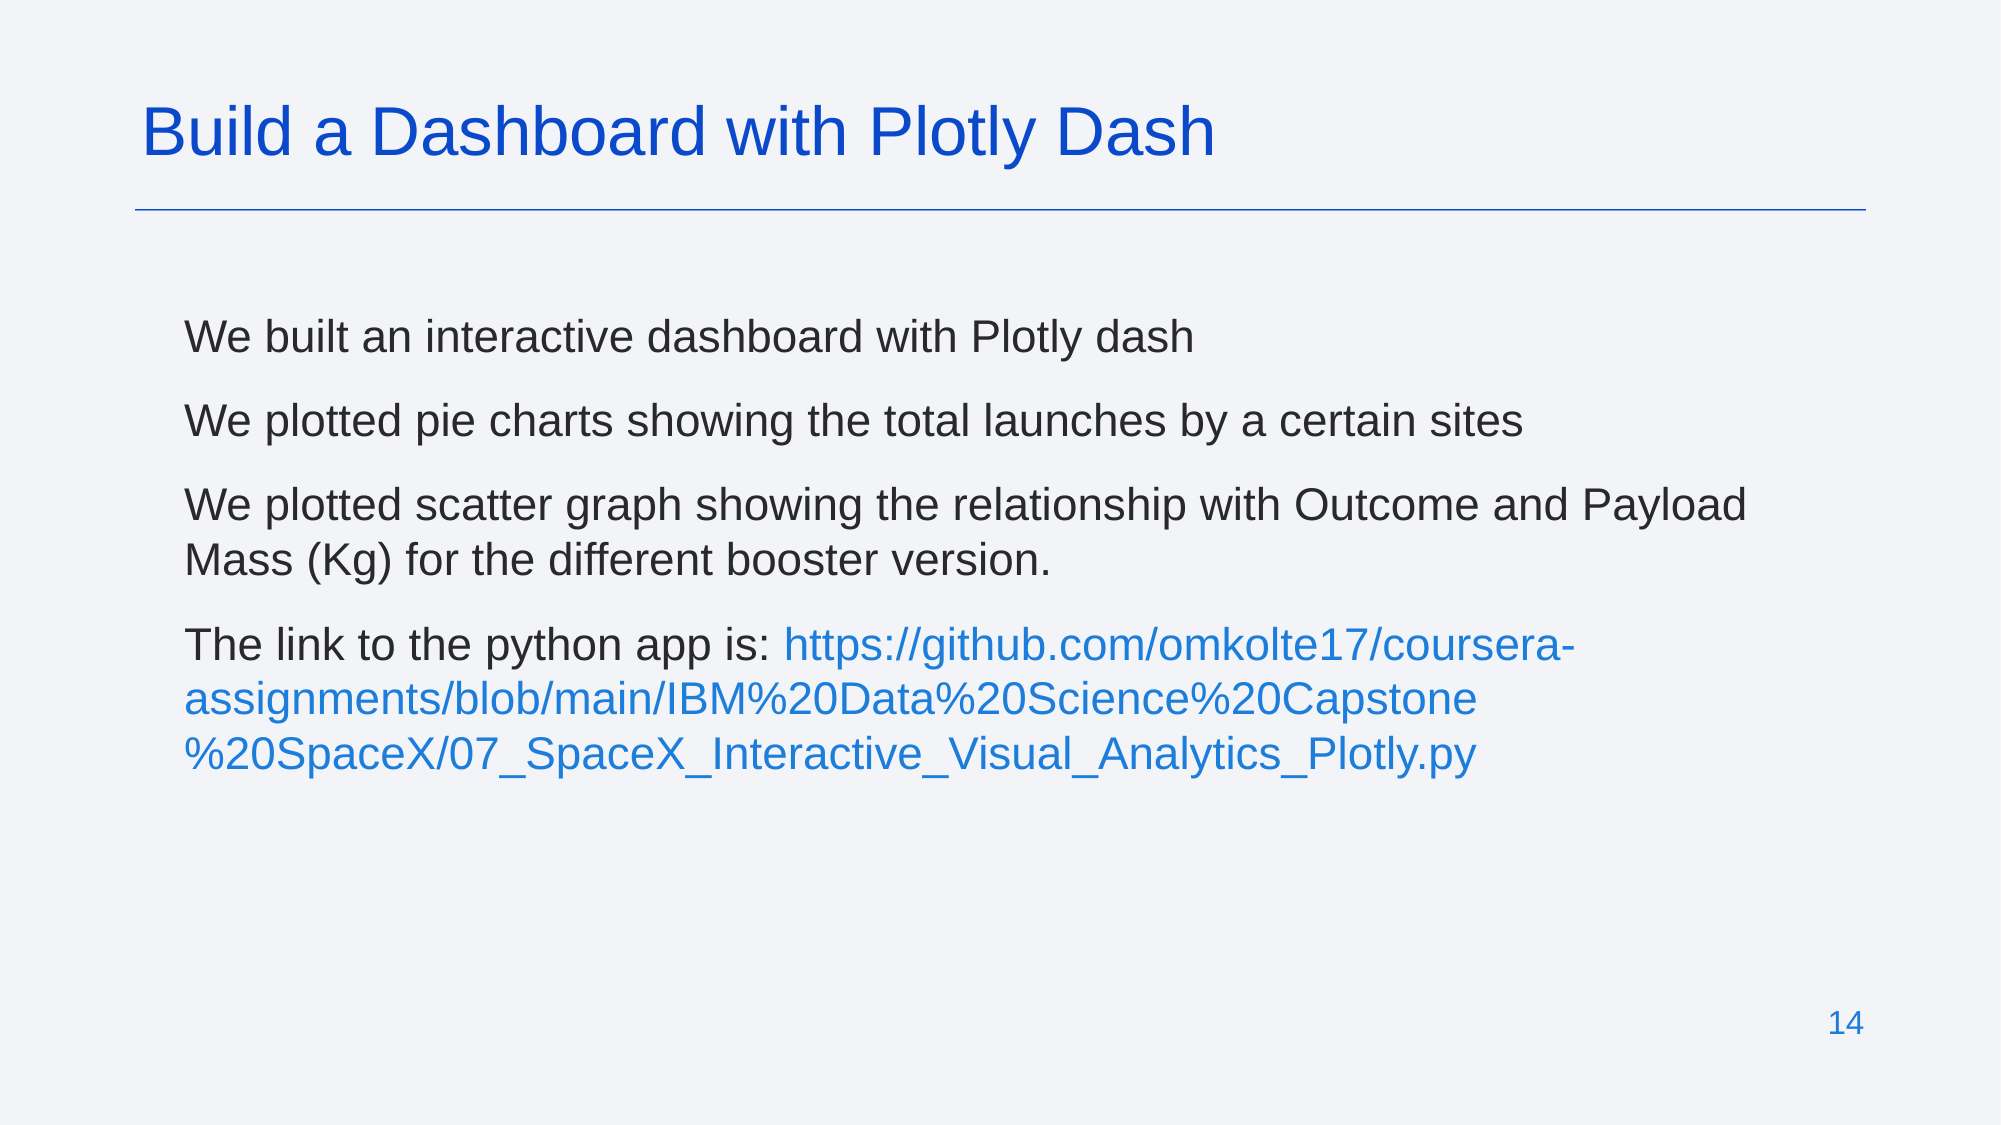

Build a Dashboard with Plotly Dash
We built an interactive dashboard with Plotly dash
We plotted pie charts showing the total launches by a certain sites
We plotted scatter graph showing the relationship with Outcome and Payload Mass (Kg) for the different booster version.
The link to the python app is: https://github.com/omkolte17/coursera-assignments/blob/main/IBM%20Data%20Science%20Capstone%20SpaceX/07_SpaceX_Interactive_Visual_Analytics_Plotly.py

14